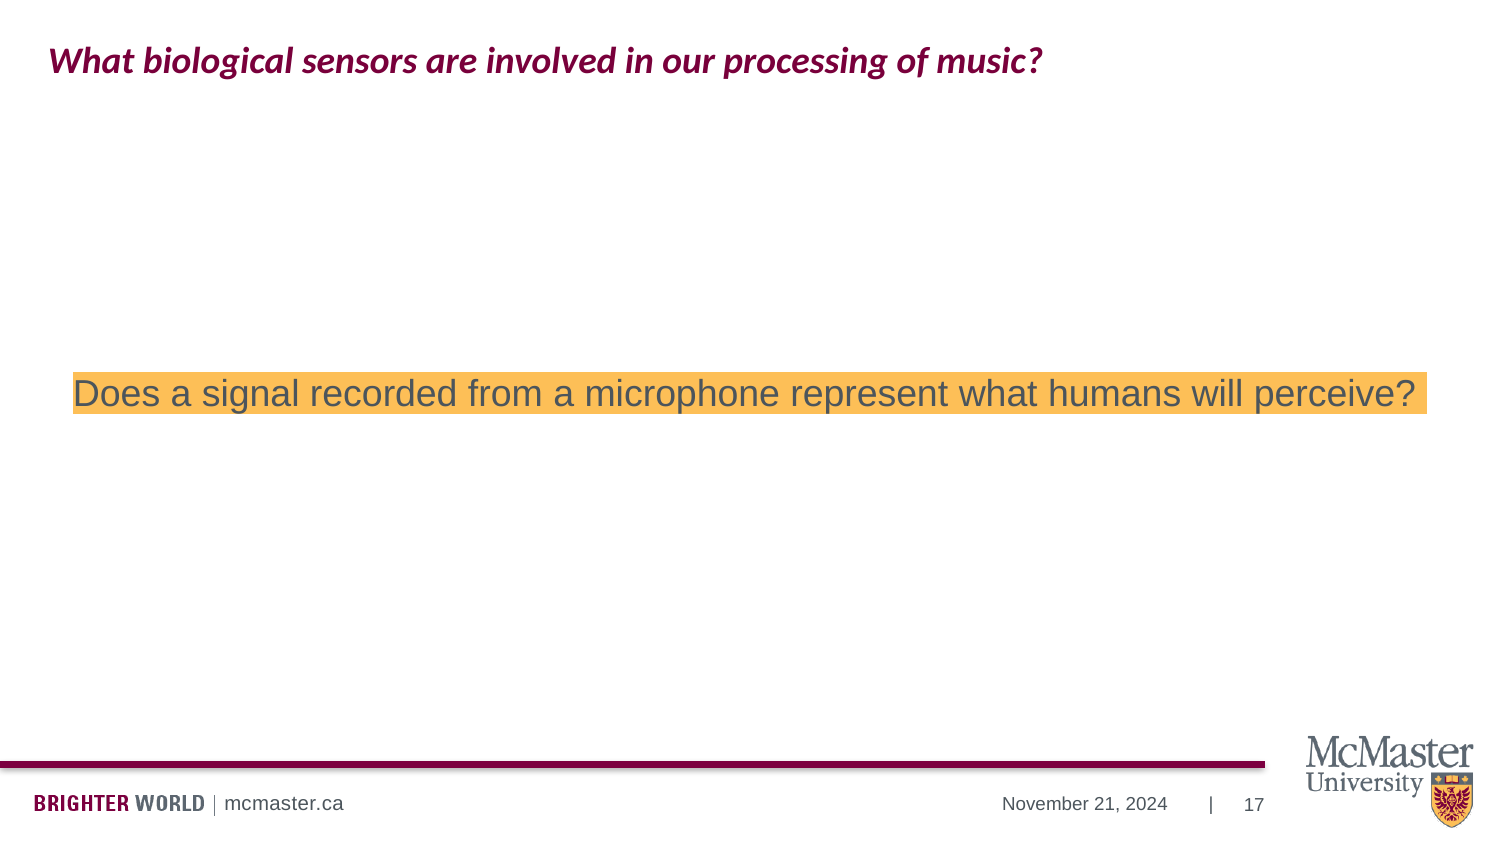

# What biological sensors are involved in our processing of music?
Does a signal recorded from a microphone represent what humans will perceive?
17
November 21, 2024